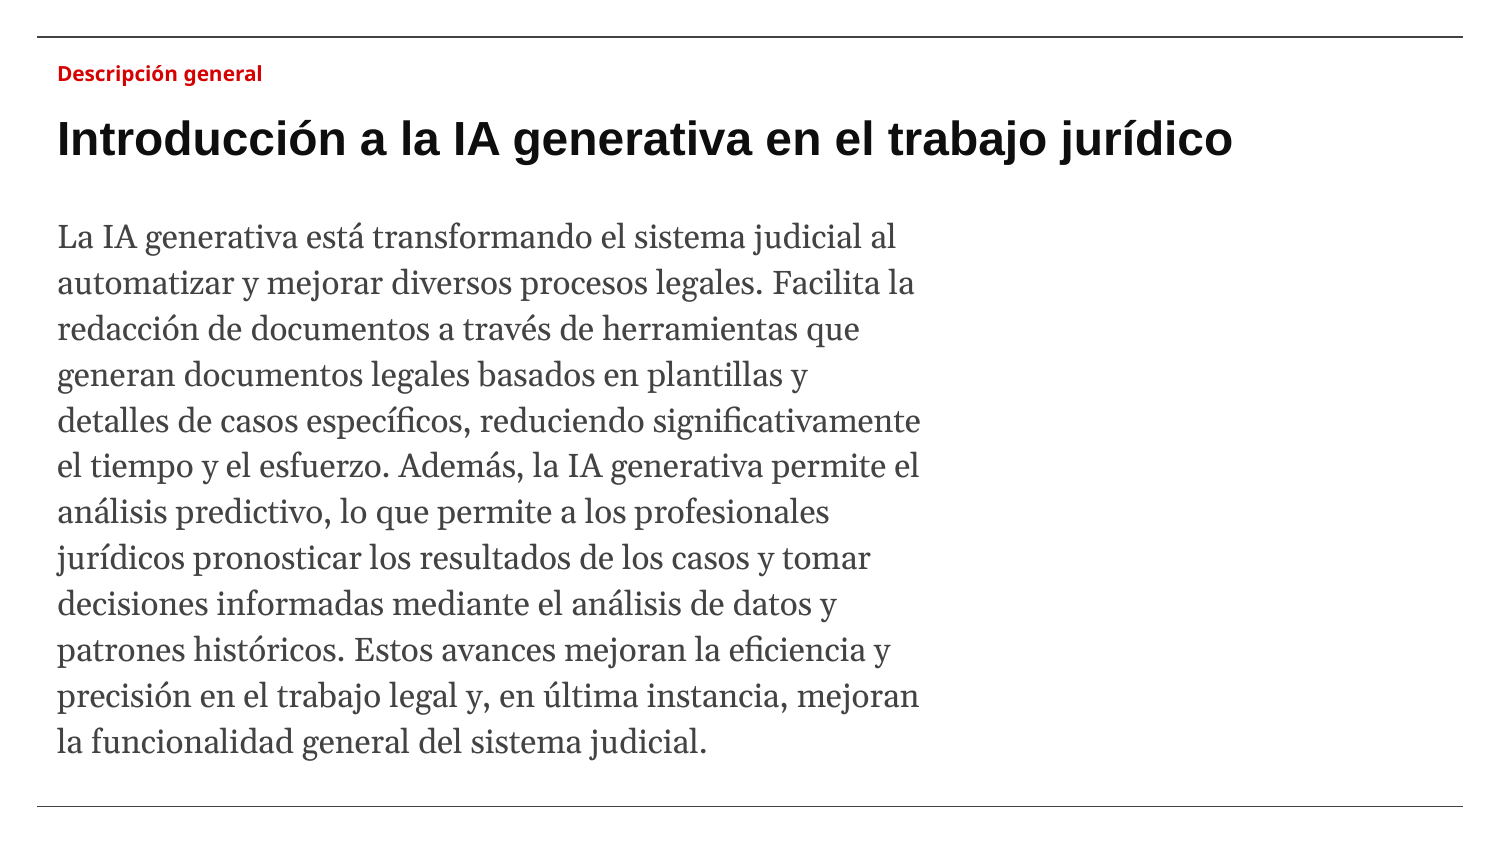

Descripción general
# Introducción a la IA generativa en el trabajo jurídico
La IA generativa está transformando el sistema judicial al automatizar y mejorar diversos procesos legales. Facilita la redacción de documentos a través de herramientas que generan documentos legales basados en plantillas y detalles de casos específicos, reduciendo significativamente el tiempo y el esfuerzo. Además, la IA generativa permite el análisis predictivo, lo que permite a los profesionales jurídicos pronosticar los resultados de los casos y tomar decisiones informadas mediante el análisis de datos y patrones históricos. Estos avances mejoran la eficiencia y precisión en el trabajo legal y, en última instancia, mejoran la funcionalidad general del sistema judicial.